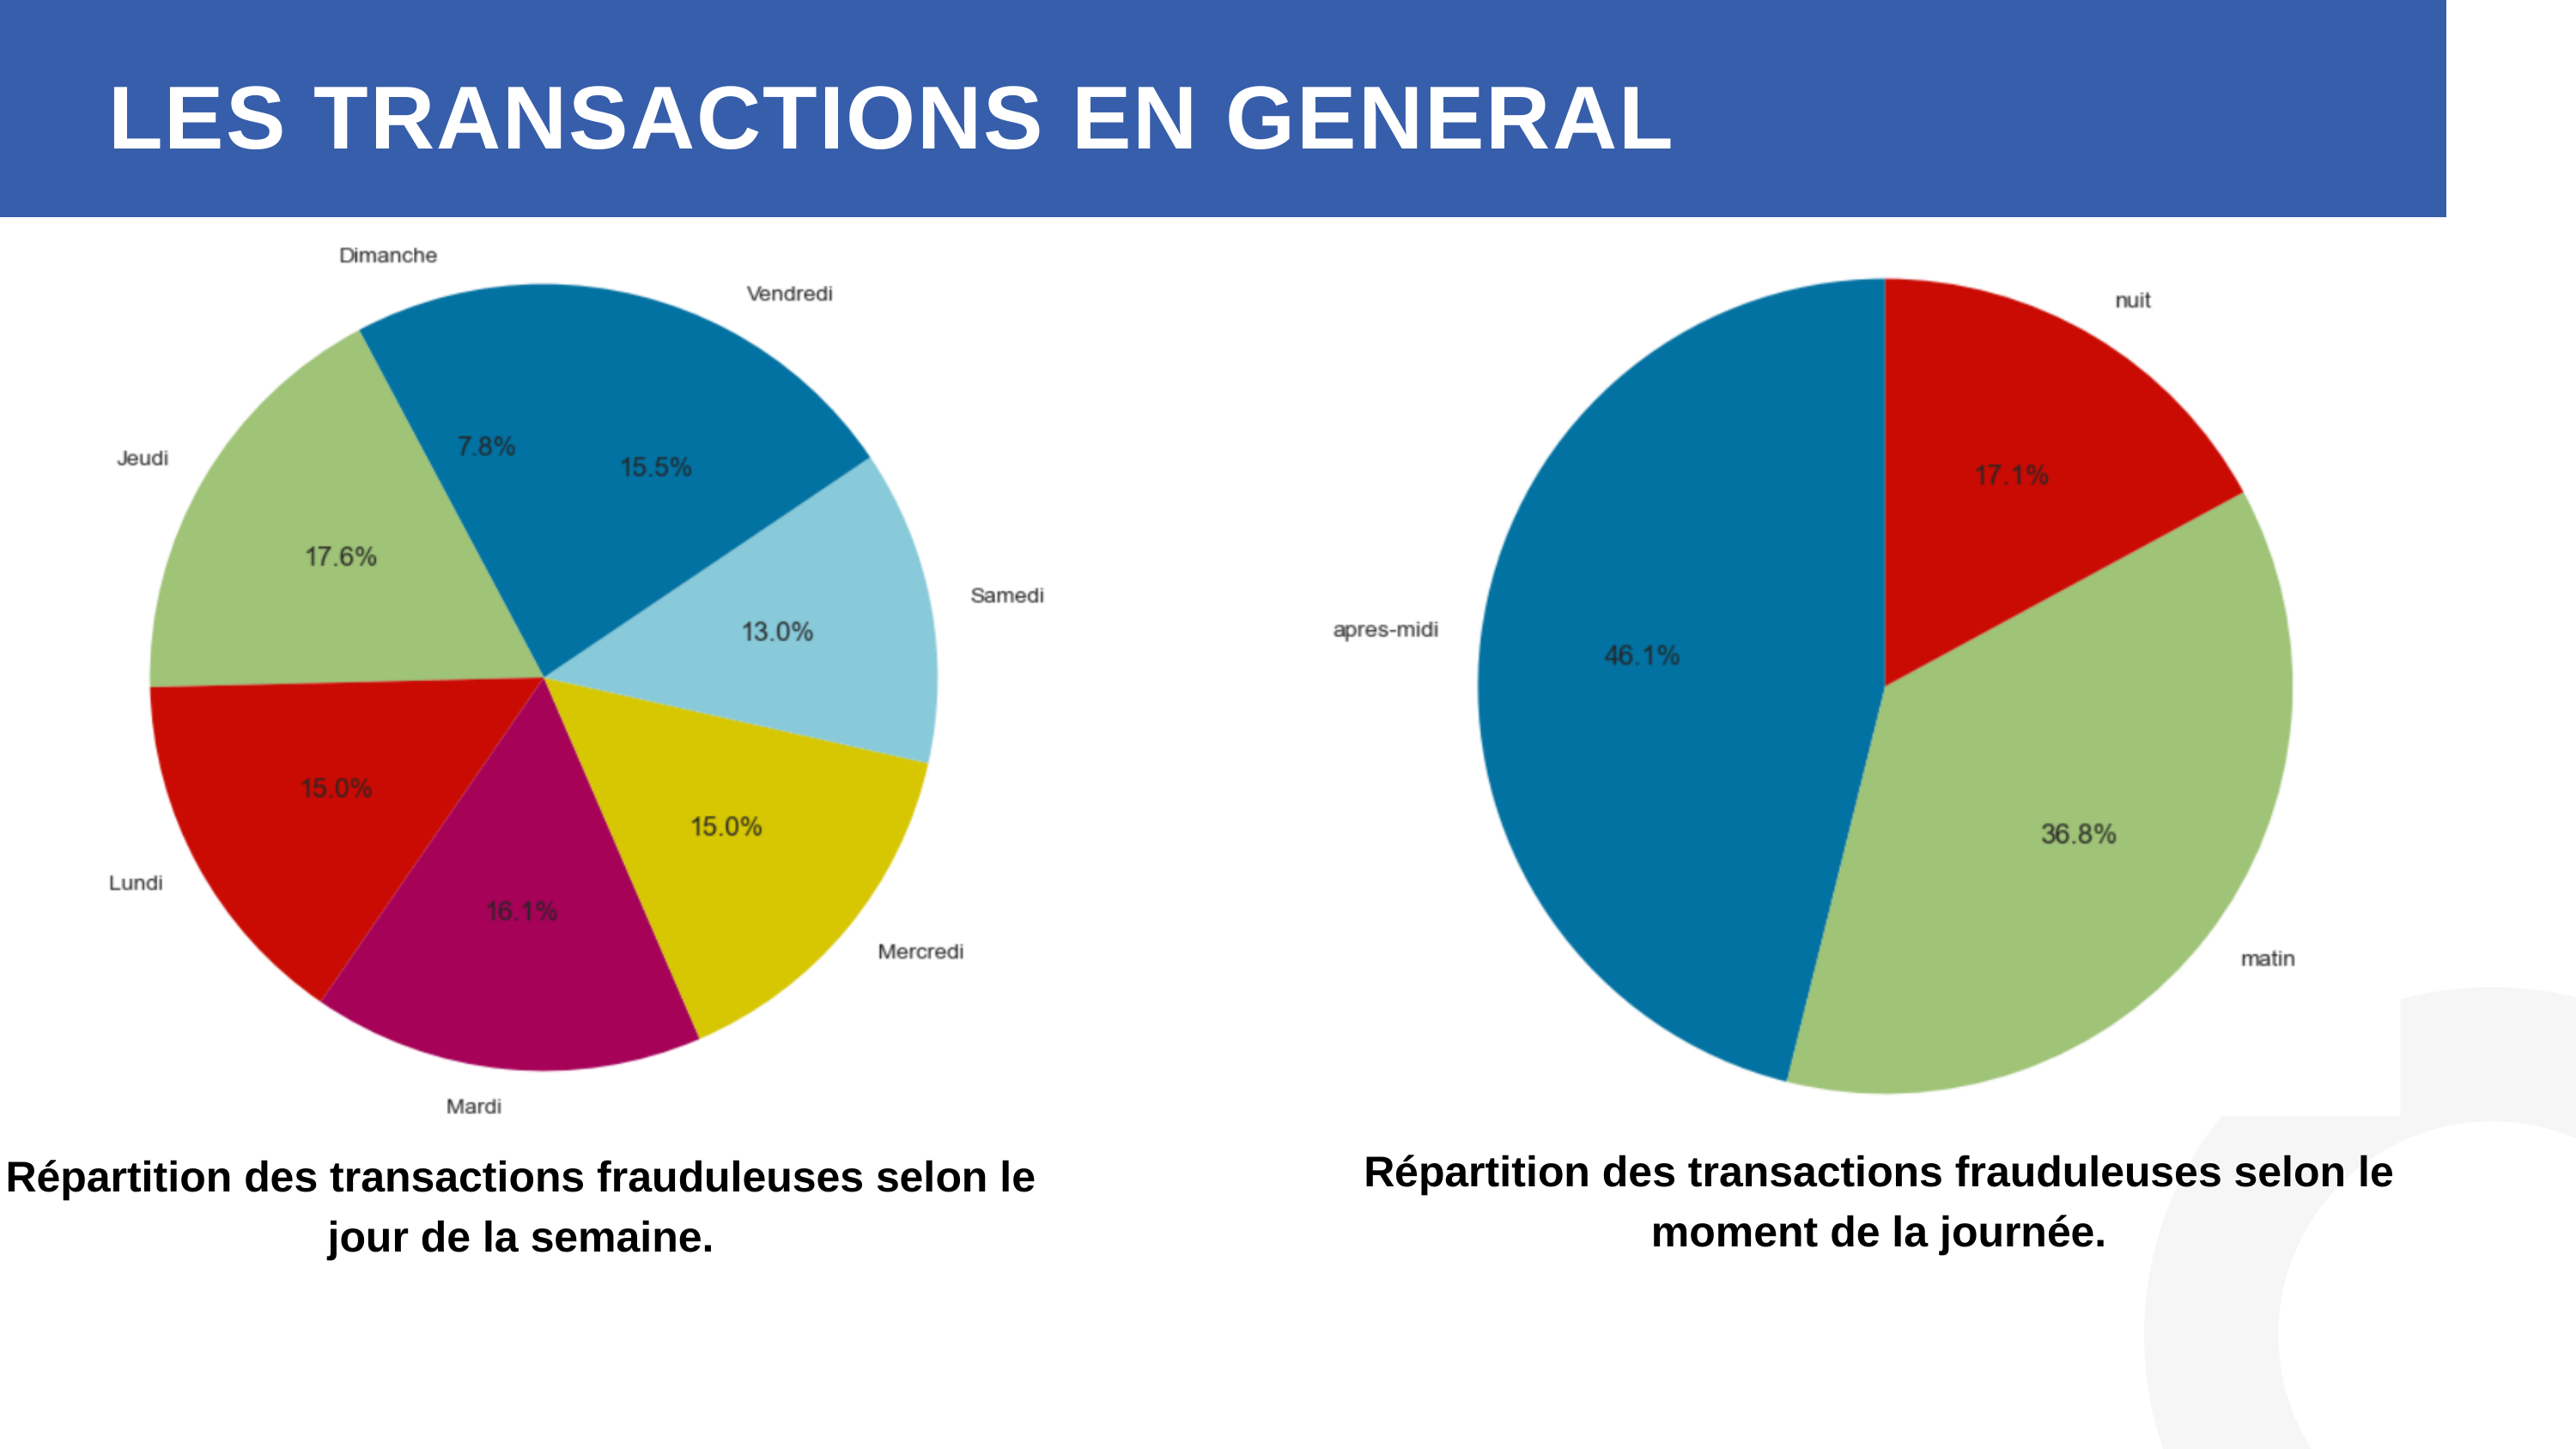

LES TRANSACTIONS EN GENERAL

Répartition des transactions frauduleuses selon le moment de la journée.
Répartition des transactions frauduleuses selon le jour de la semaine.